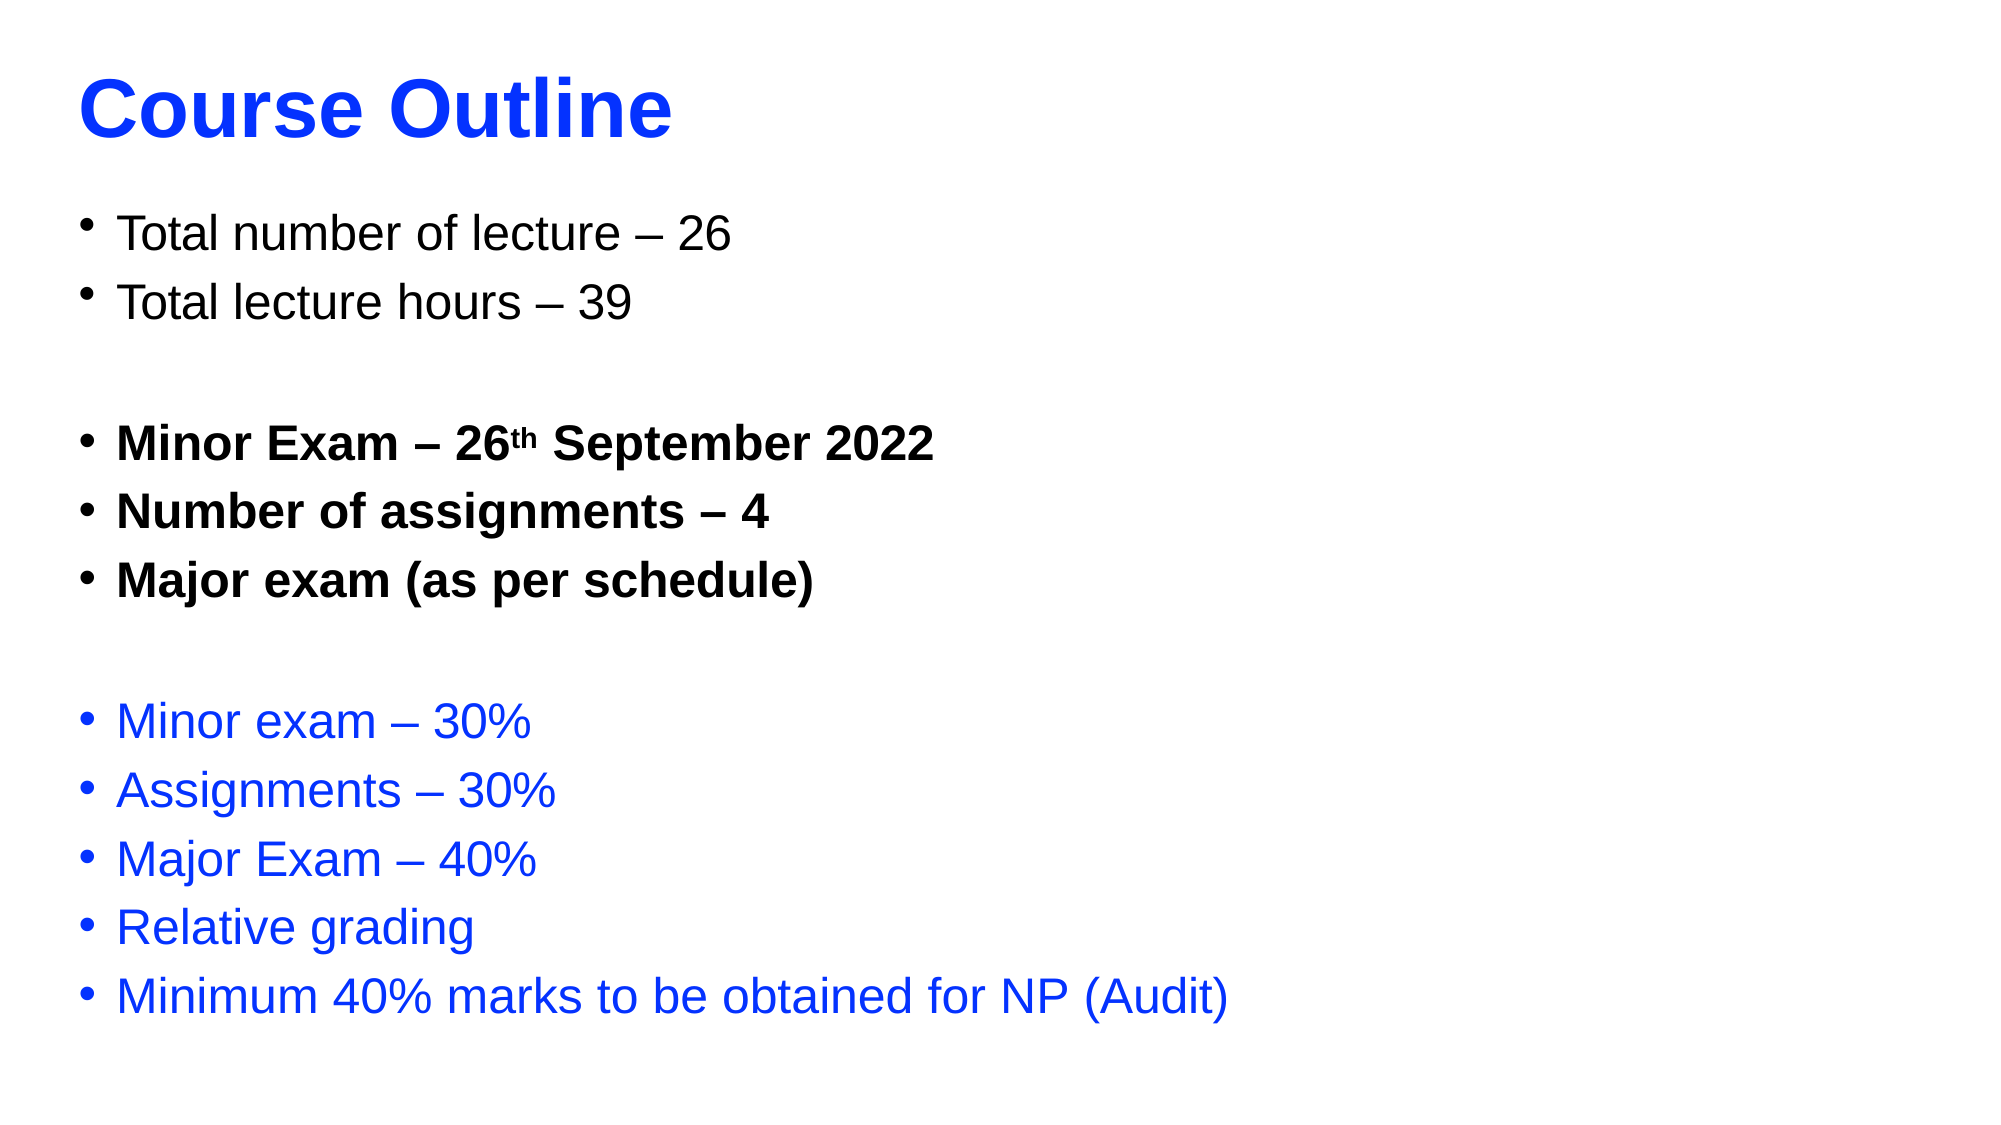

# Course Outline
Total number of lecture – 26
Total lecture hours – 39

Minor Exam – 26th September 2022
Number of assignments – 4
Major exam (as per schedule)

Minor exam – 30%
Assignments – 30%
Major Exam – 40%
Relative grading
Minimum 40% marks to be obtained for NP (Audit)